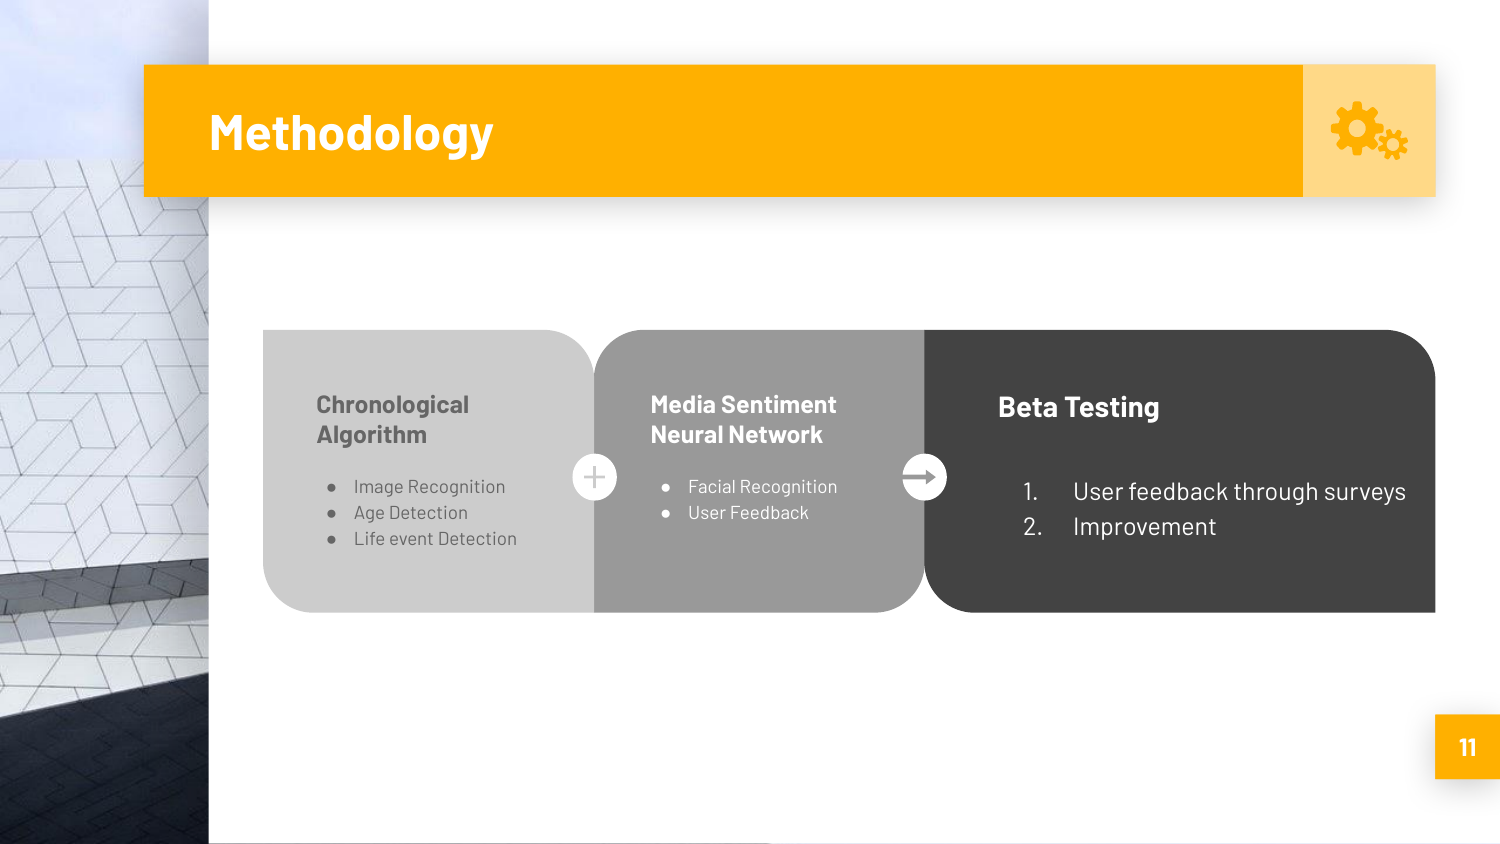

# Methodology

Chronological Algorithm
Image Recognition
Age Detection
Life event Detection

Media Sentiment Neural Network
Facial Recognition
User Feedback

Beta Testing
User feedback through surveys
Improvement

11